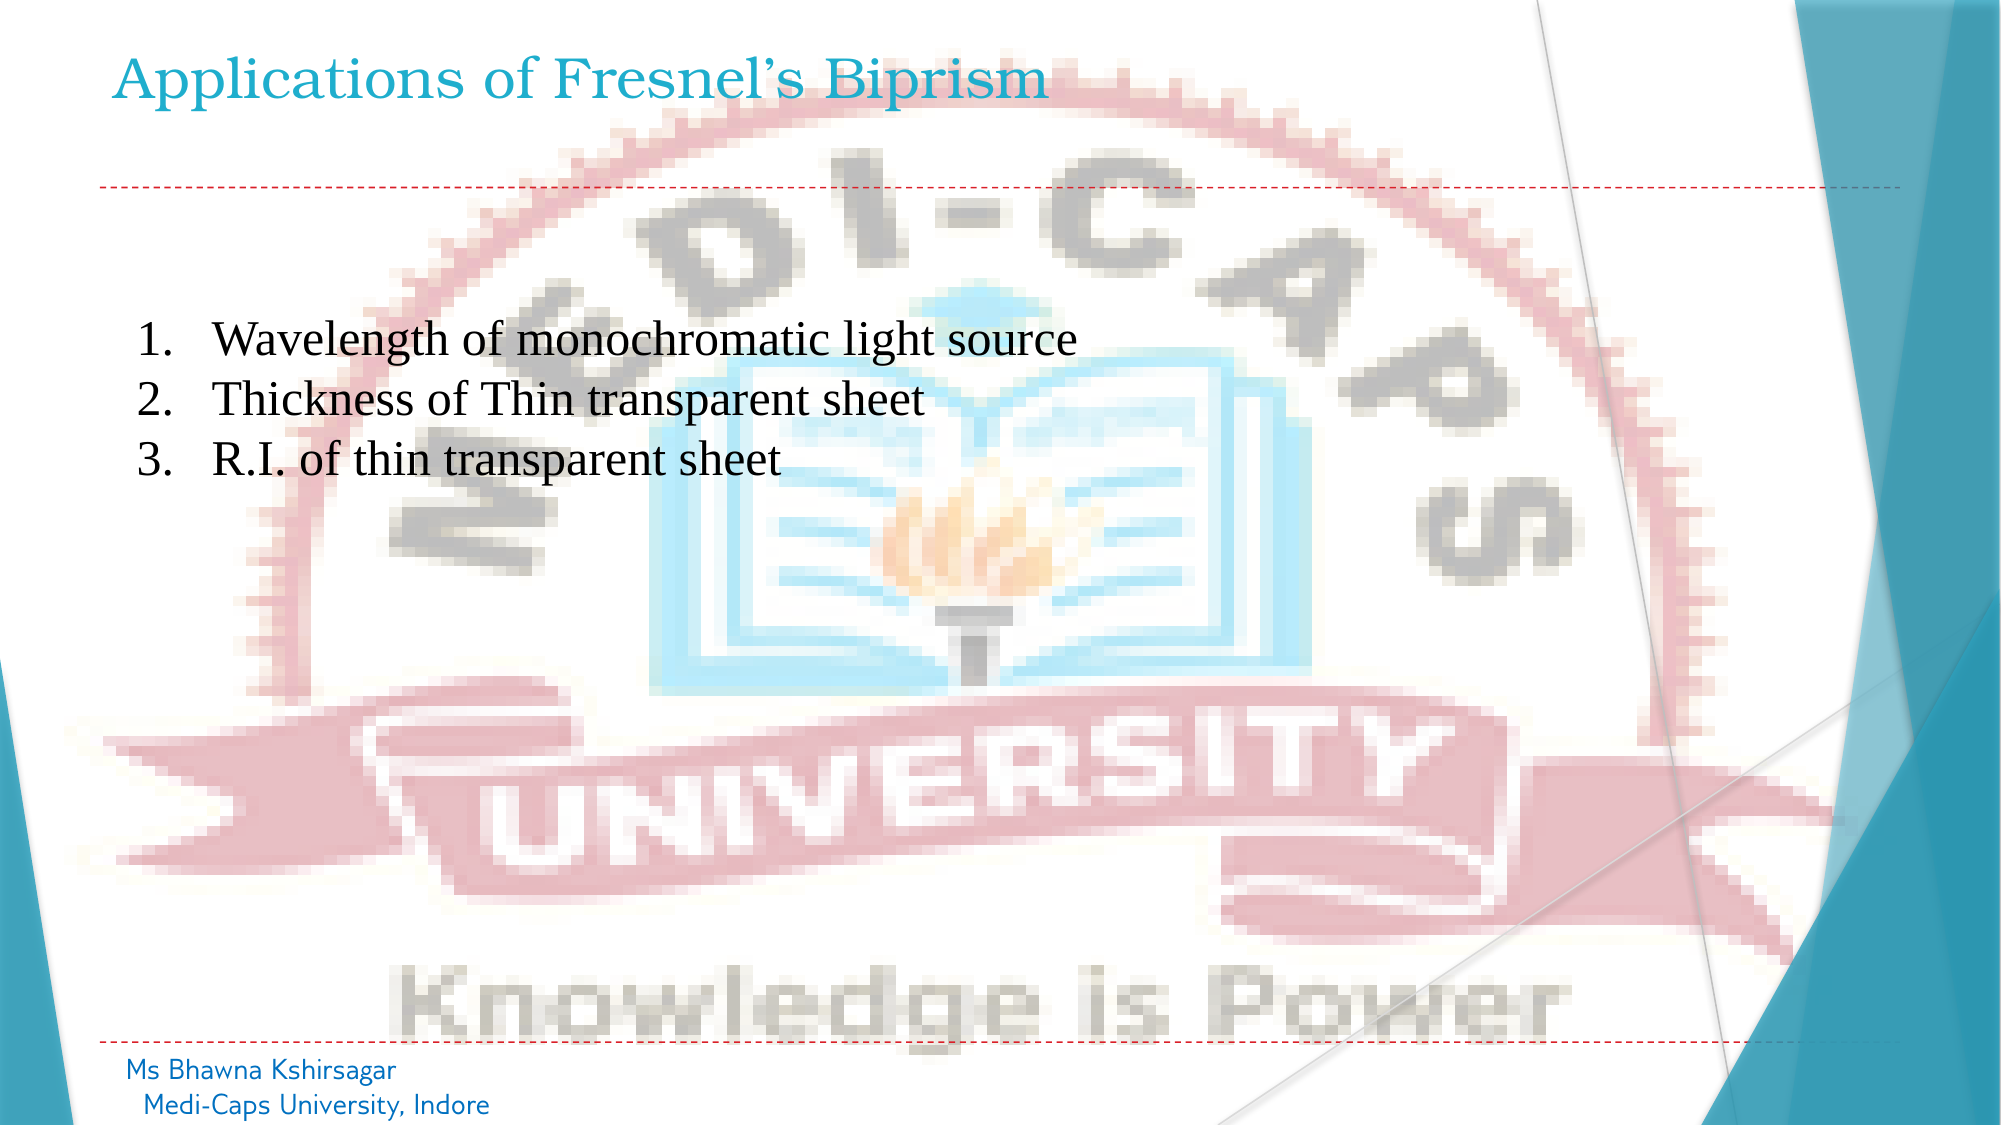

# Applications of Fresnel’s Biprism

Wavelength of monochromatic light source
Thickness of Thin transparent sheet
R.I. of thin transparent sheet
Ms Bhawna Kshirsagar 							                                            Medi-Caps University, Indore